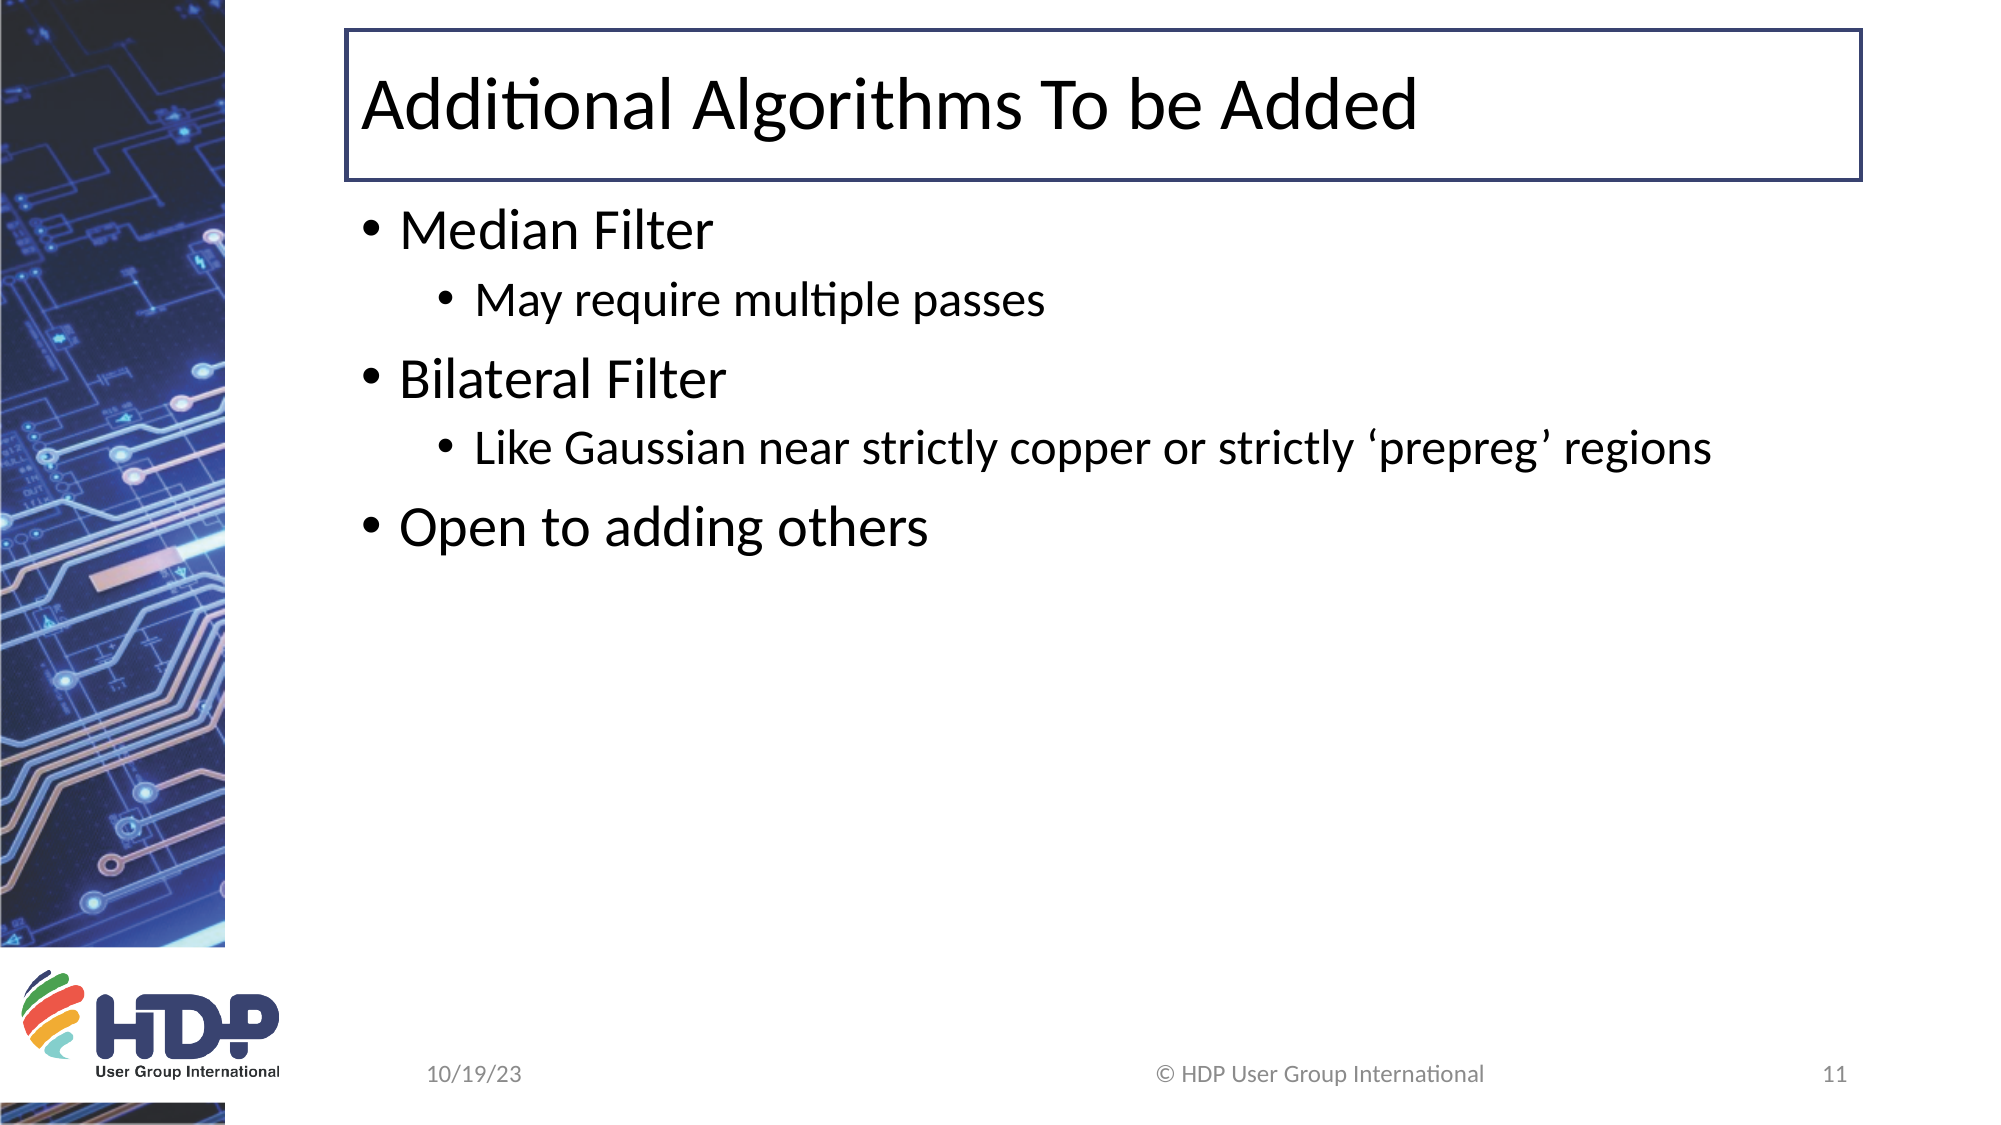

# Additional Algorithms To be Added
Median Filter
May require multiple passes
Bilateral Filter
Like Gaussian near strictly copper or strictly ‘prepreg’ regions
Open to adding others

10/19/23
© HDP User Group International
11